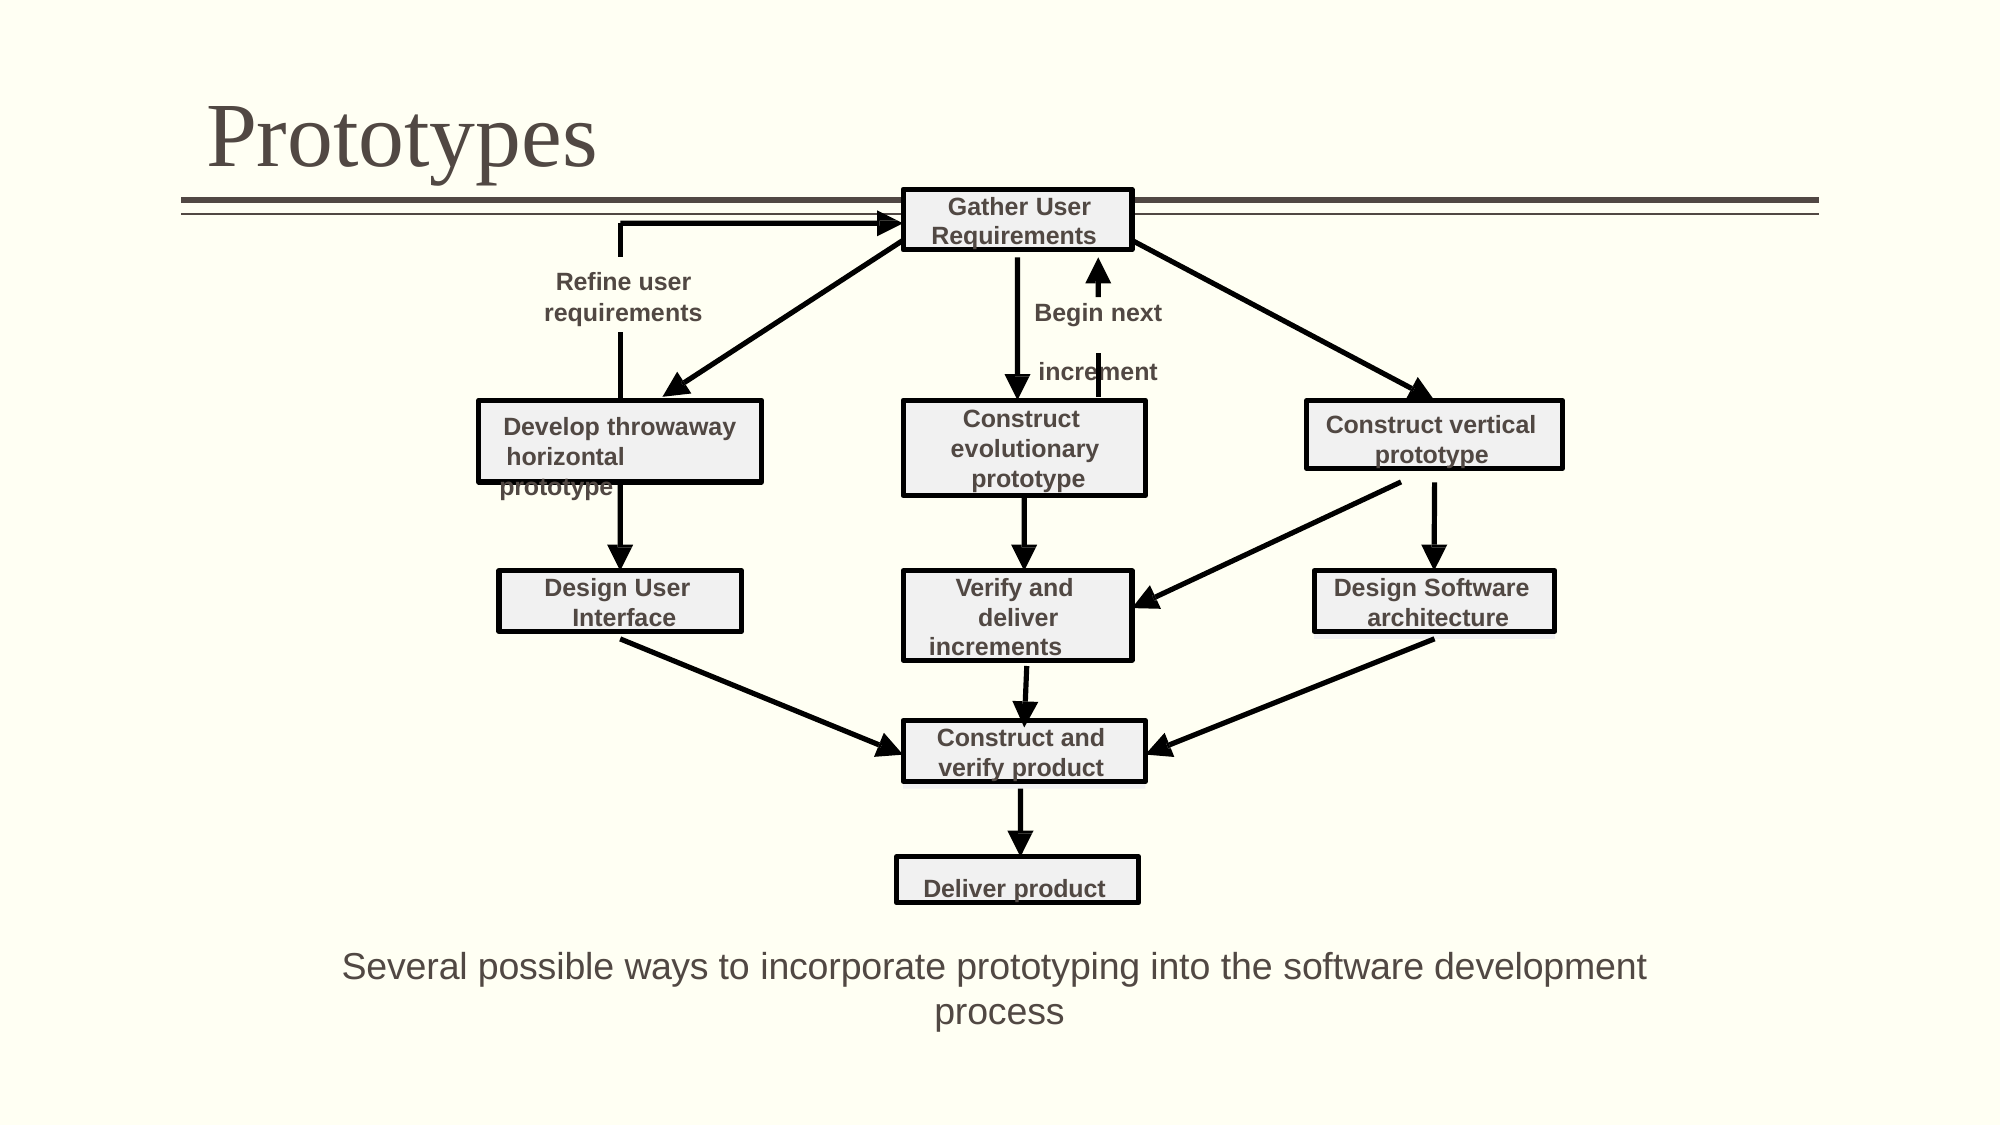

# Prototypes
Gather User  Requirements

Refine user  requirements
Begin next  increment

Construct vertical  prototype
Construct  evolutionary  prototype
Develop throwaway  horizontal prototype

Verify and  deliver
increments

Design User  Interface
Design Software  architecture

Construct and  verify product

Deliver product
Several possible ways to incorporate prototyping into the software development  process